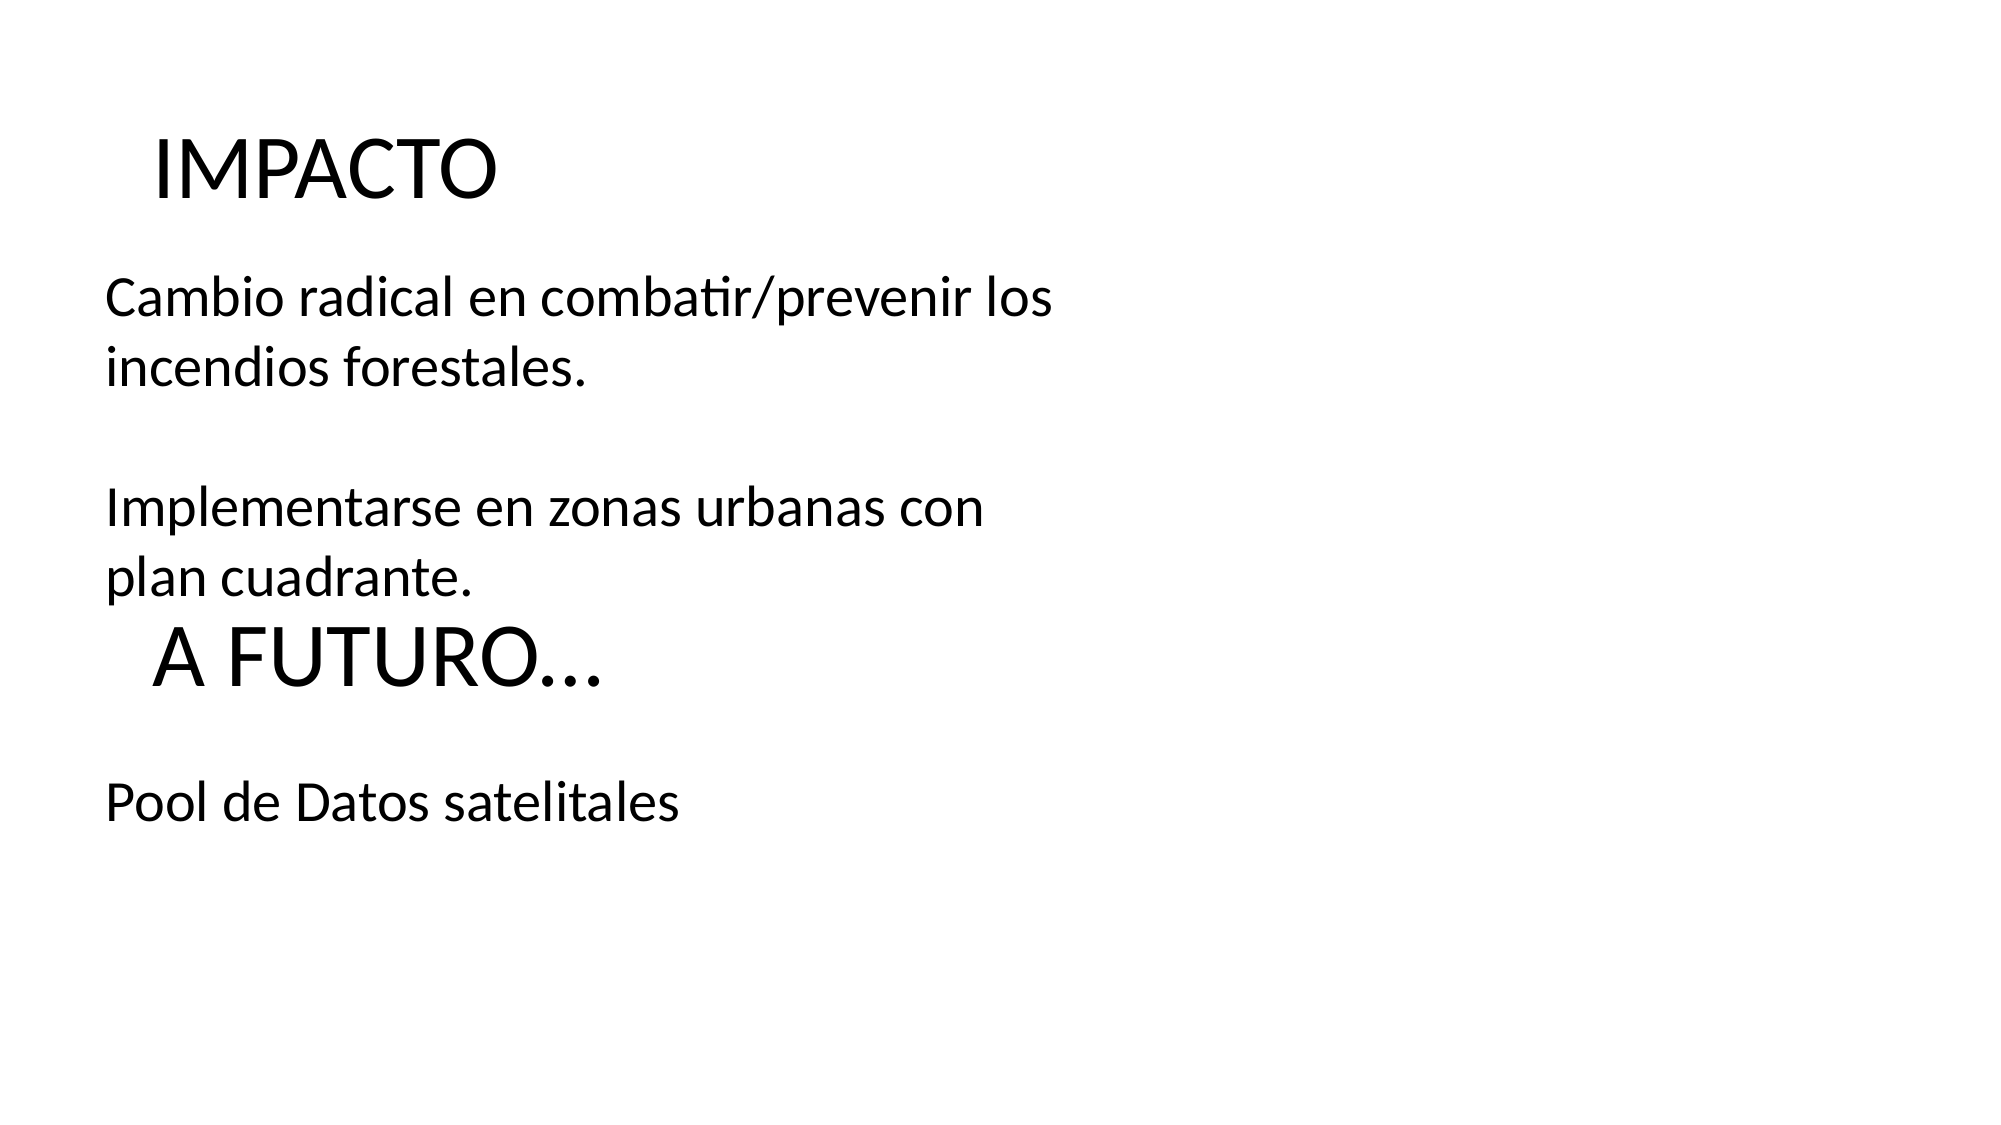

# IMPACTO
Cambio radical en combatir/prevenir los incendios forestales.

Implementarse en zonas urbanas con plan cuadrante.
A FUTURO…
Pool de Datos satelitales